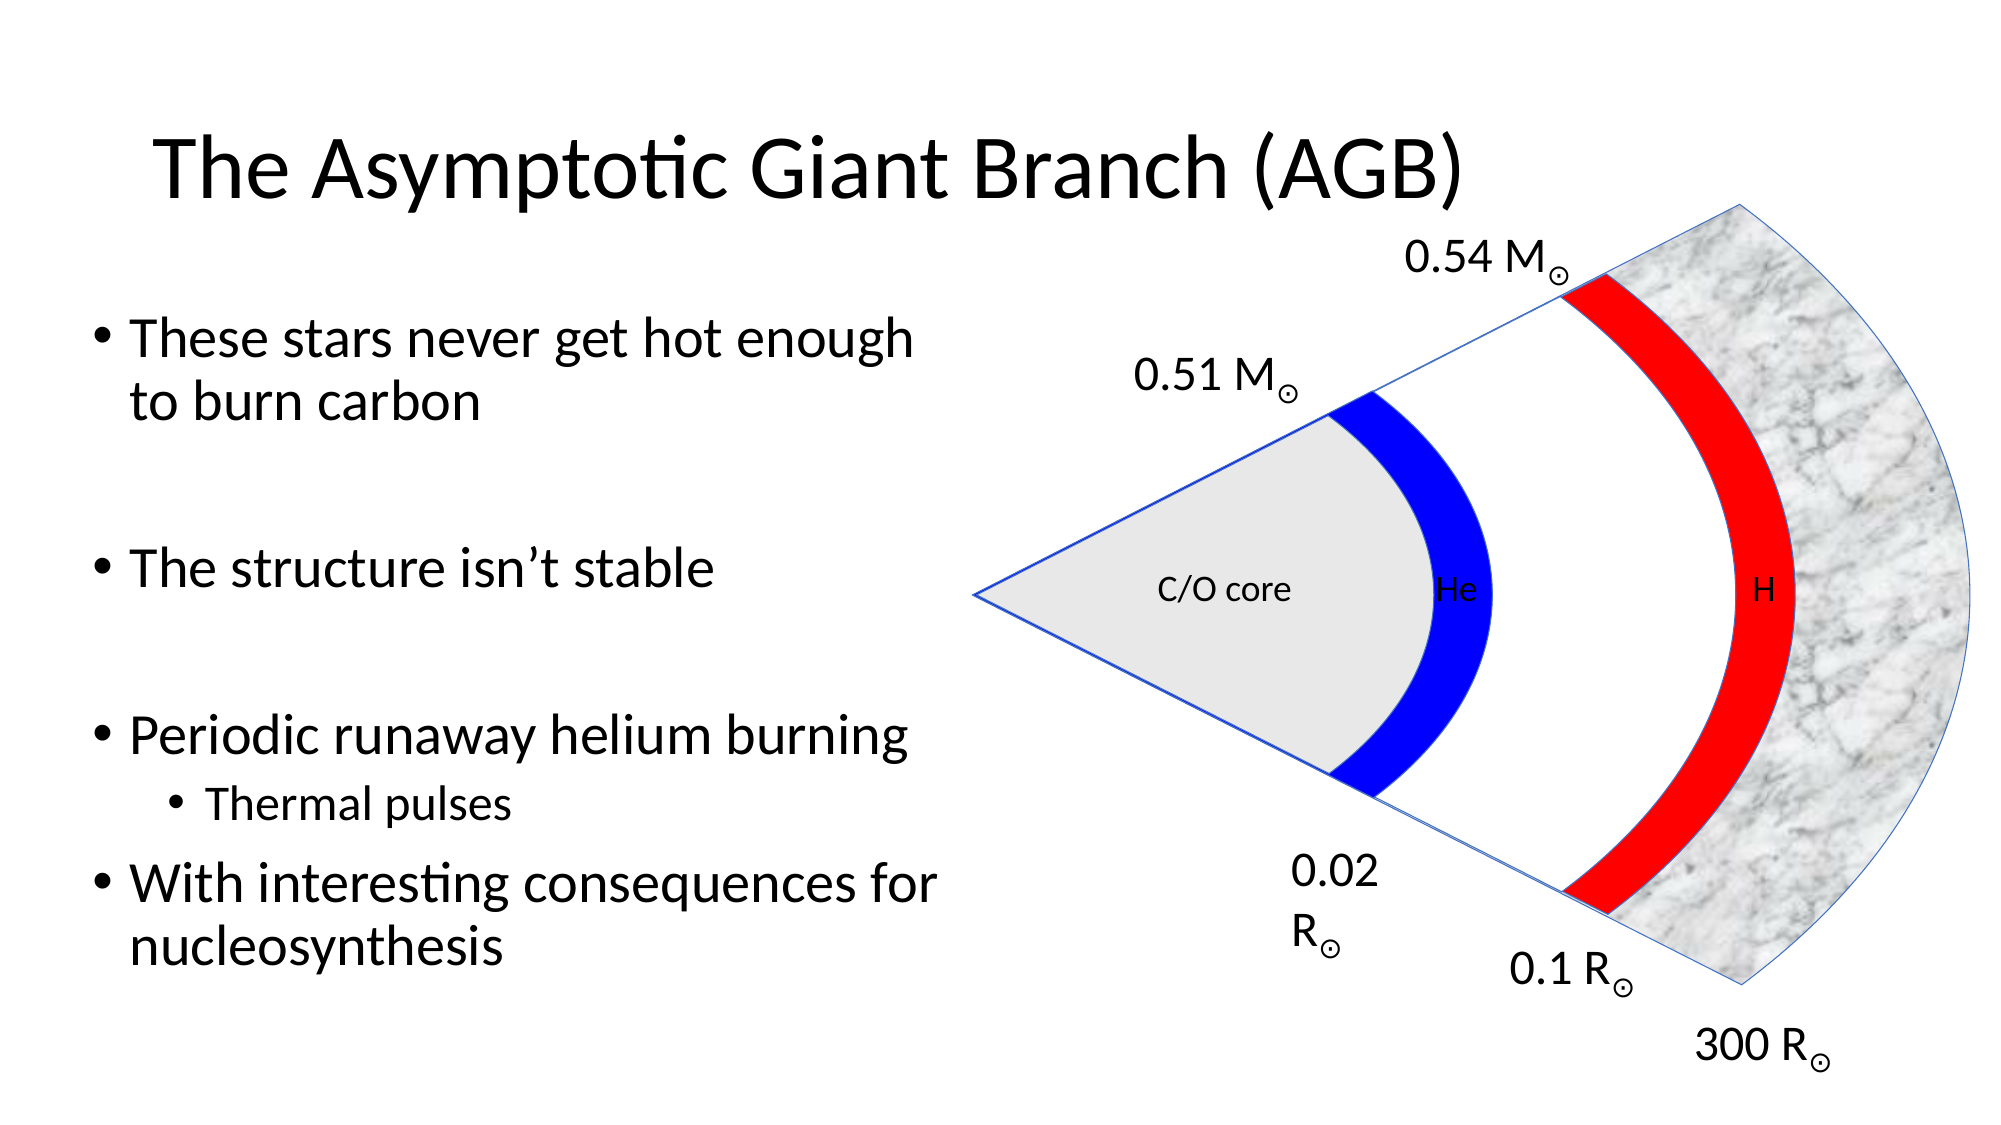

C/O core
He
H
# The Asymptotic Giant Branch (AGB)
0.54 M⊙
These stars never get hot enough to burn carbon

The structure isn’t stable

Periodic runaway helium burning
Thermal pulses
With interesting consequences for nucleosynthesis
0.51 M⊙
0.02 R⊙
0.1 R⊙
300 R⊙